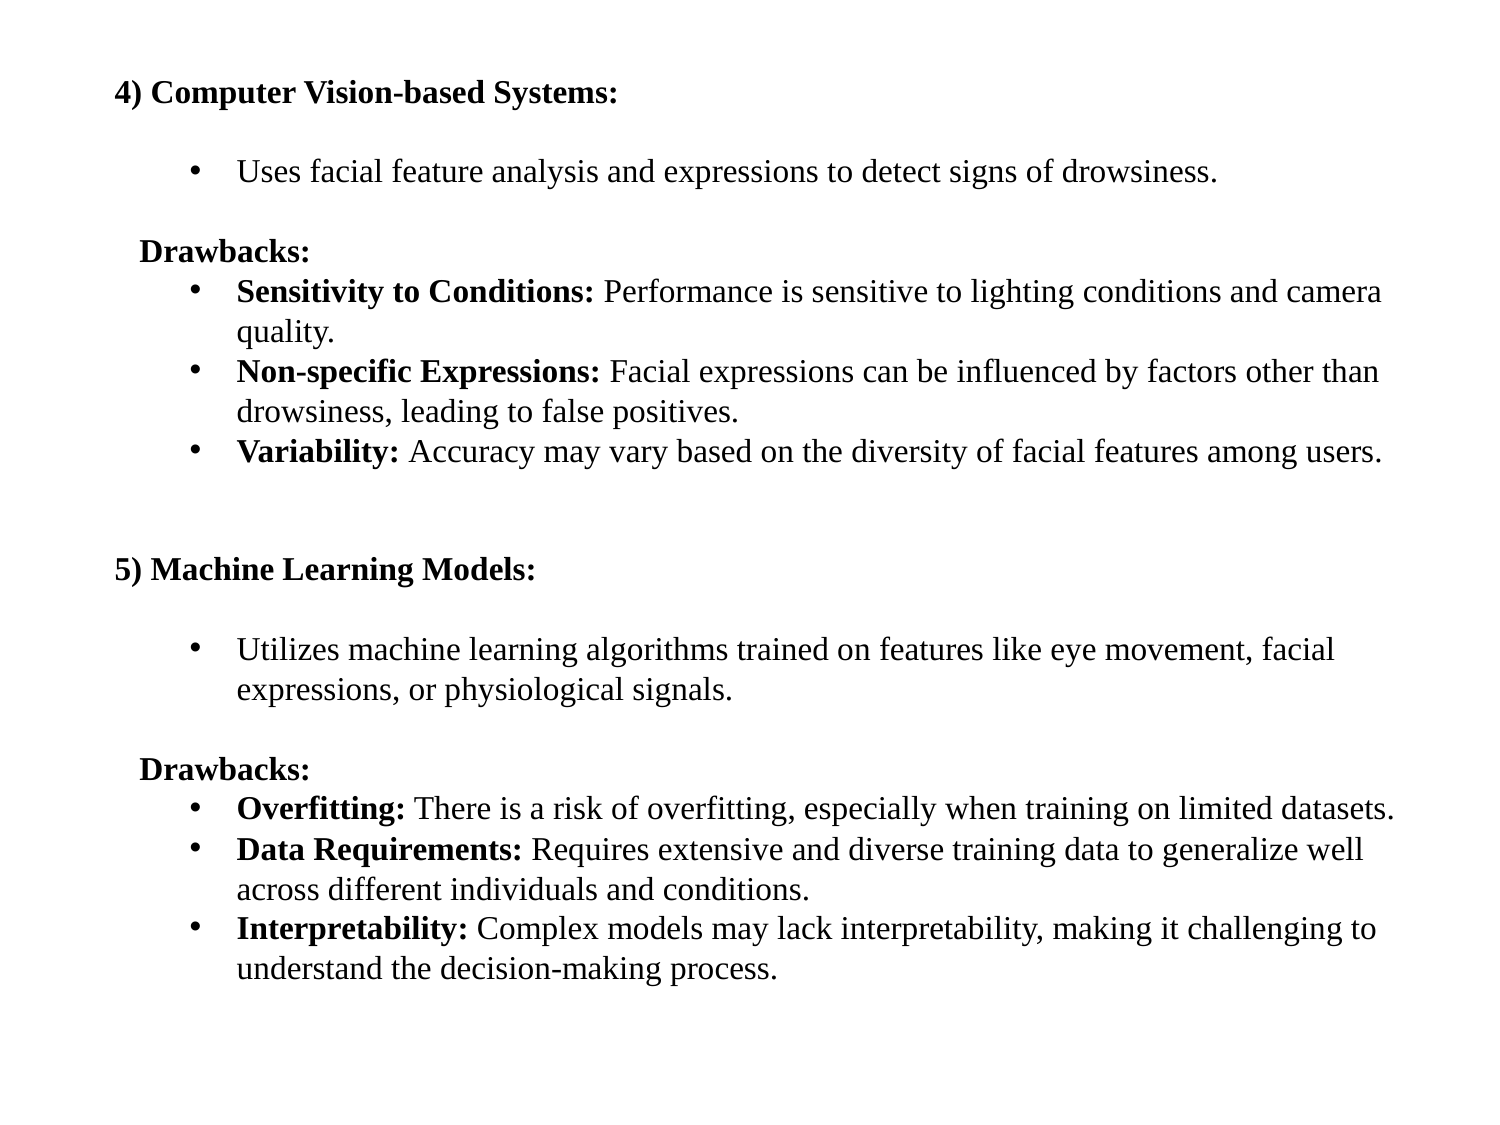

4) Computer Vision-based Systems:

Uses facial feature analysis and expressions to detect signs of drowsiness.

   Drawbacks:
Sensitivity to Conditions: Performance is sensitive to lighting conditions and camera quality.
Non-specific Expressions: Facial expressions can be influenced by factors other than drowsiness, leading to false positives.
Variability: Accuracy may vary based on the diversity of facial features among users.

5) Machine Learning Models:

Utilizes machine learning algorithms trained on features like eye movement, facial expressions, or physiological signals.

   Drawbacks:
Overfitting: There is a risk of overfitting, especially when training on limited datasets.
Data Requirements: Requires extensive and diverse training data to generalize well across different individuals and conditions.
Interpretability: Complex models may lack interpretability, making it challenging to understand the decision-making process.